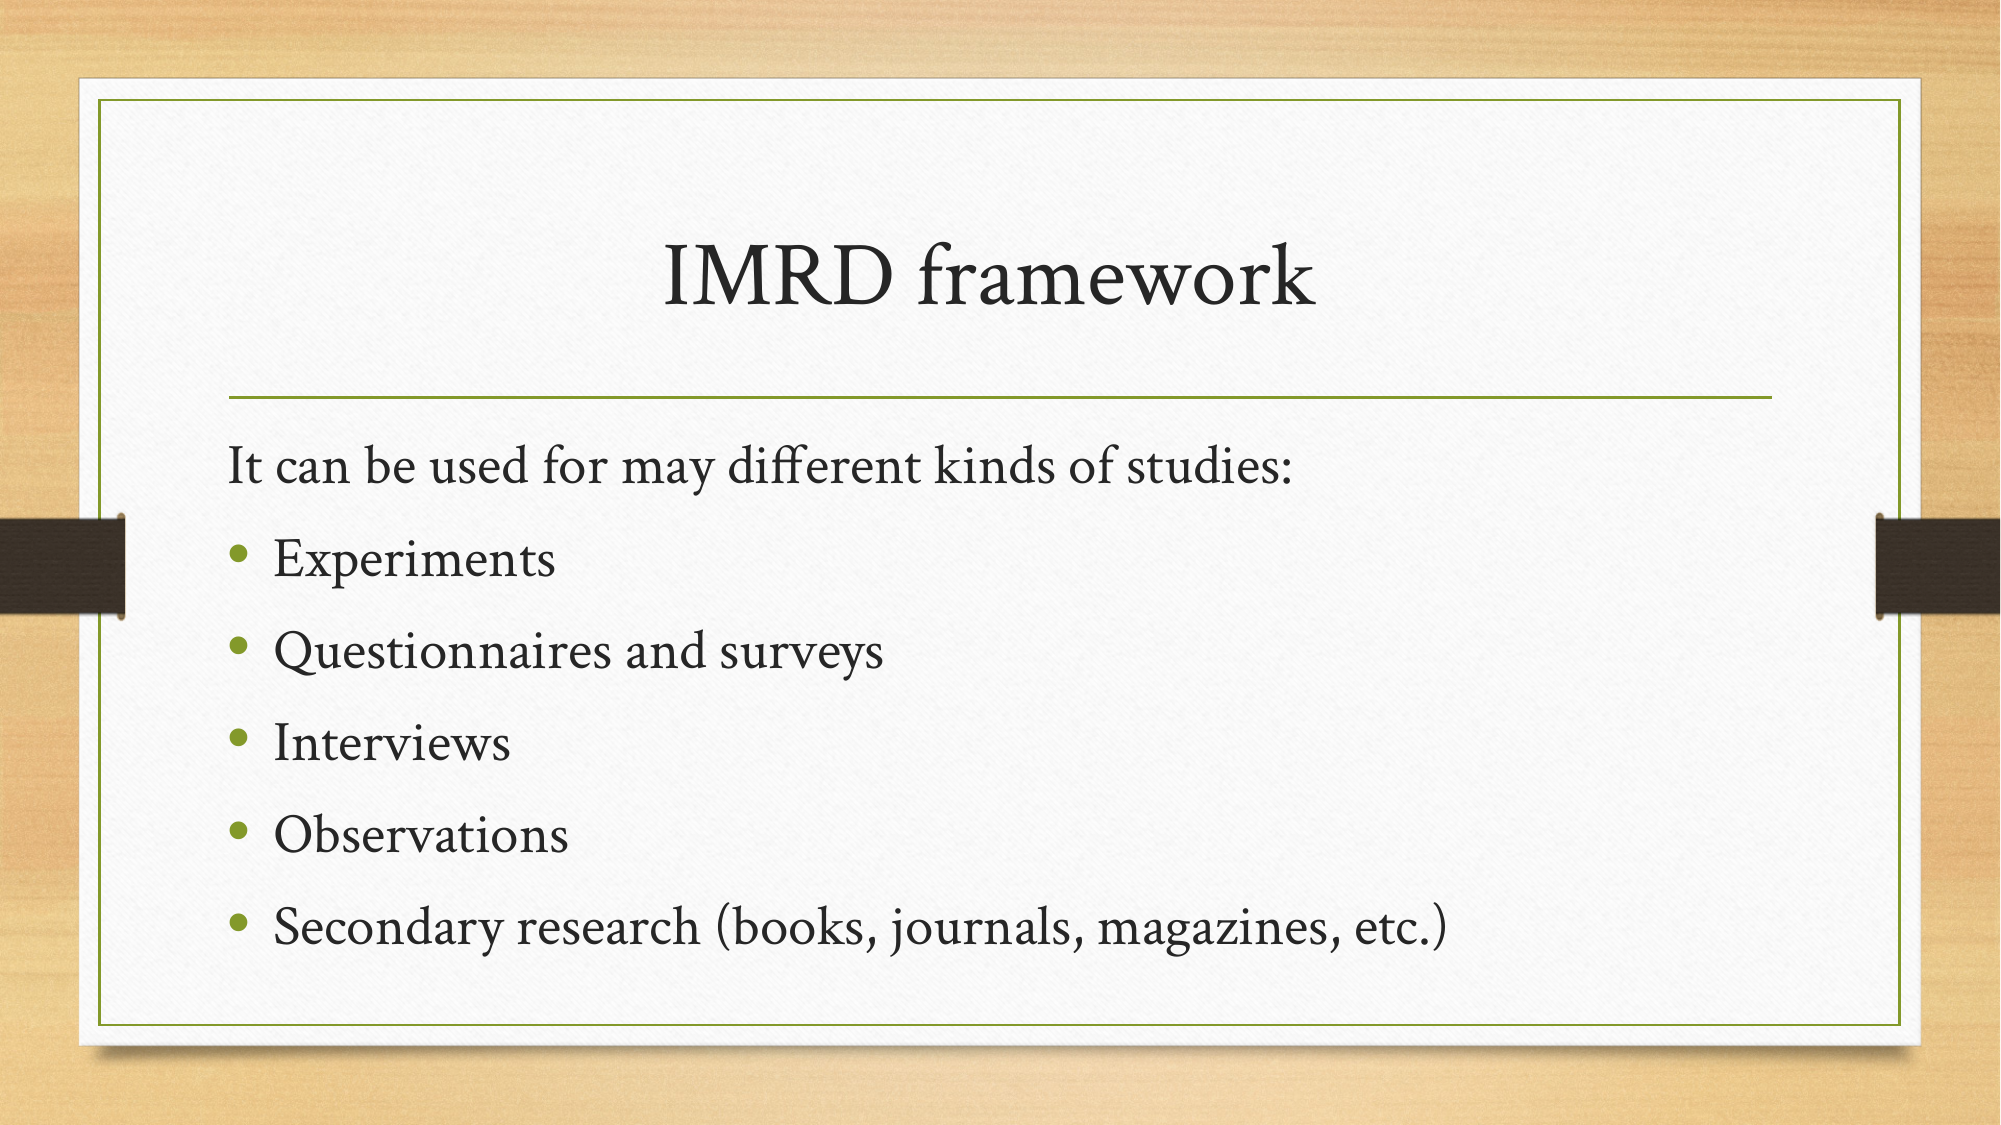

# IMRD framework
It can be used for may different kinds of studies:
Experiments
Questionnaires and surveys
Interviews
Observations
Secondary research (books, journals, magazines, etc.)